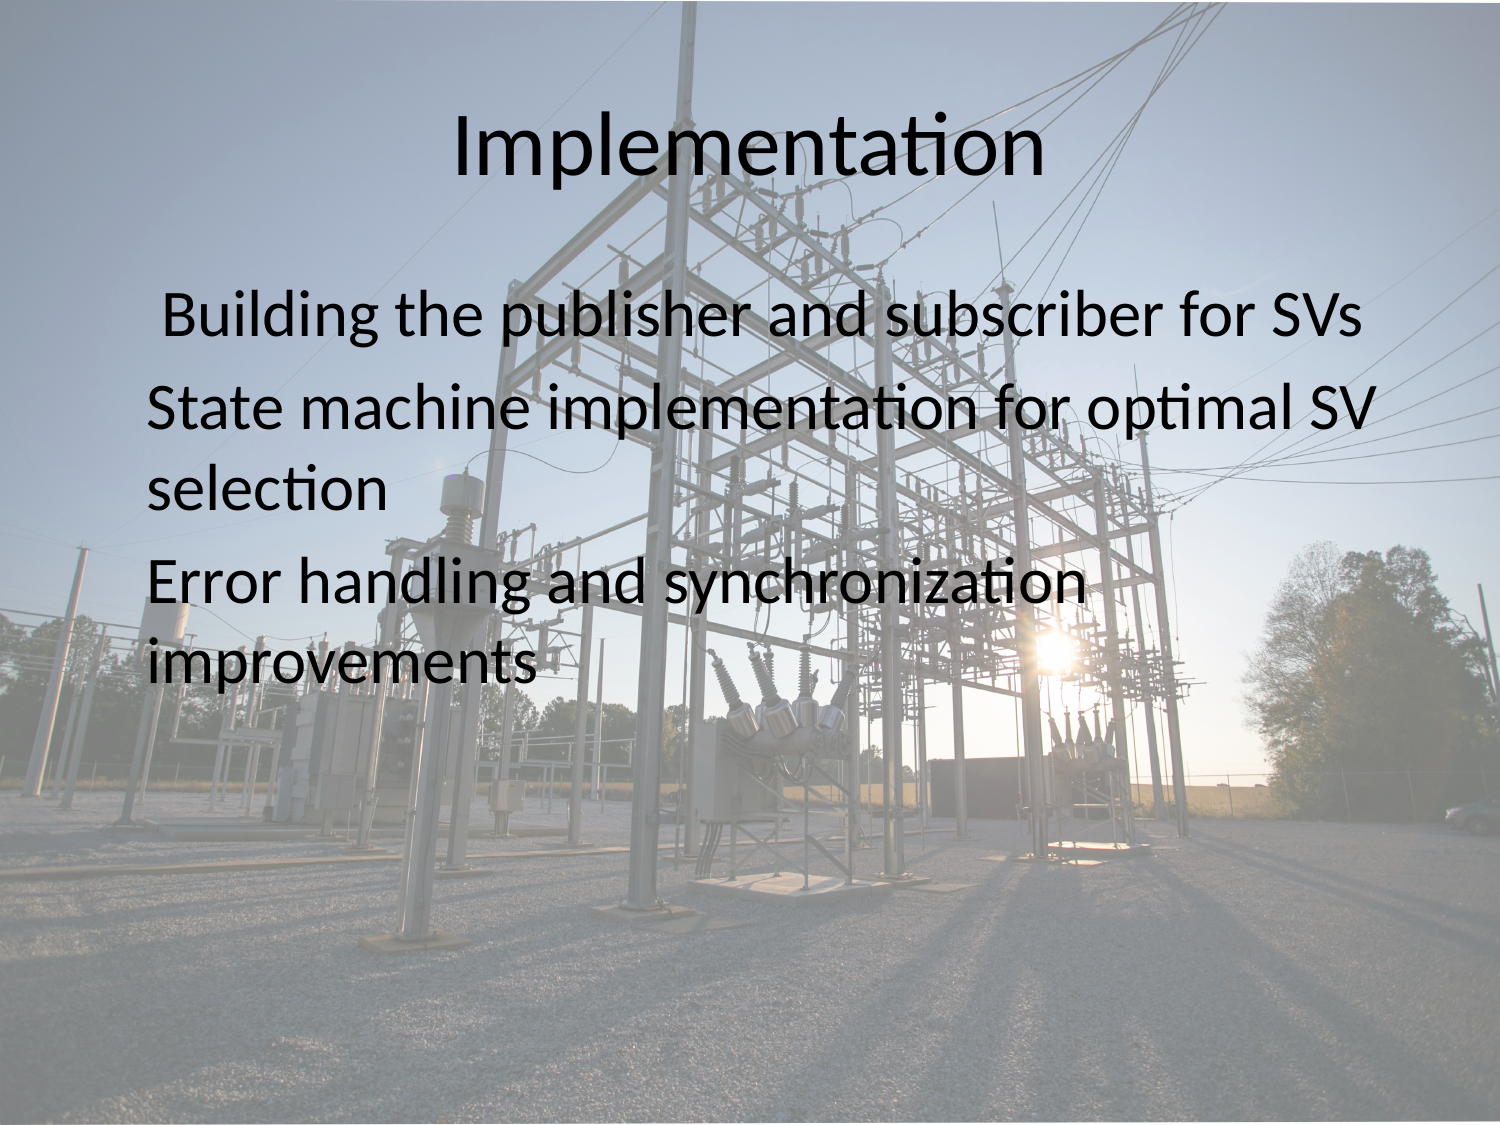

# Implementation
 Building the publisher and subscriber for SVs
State machine implementation for optimal SV selection
Error handling and synchronization improvements